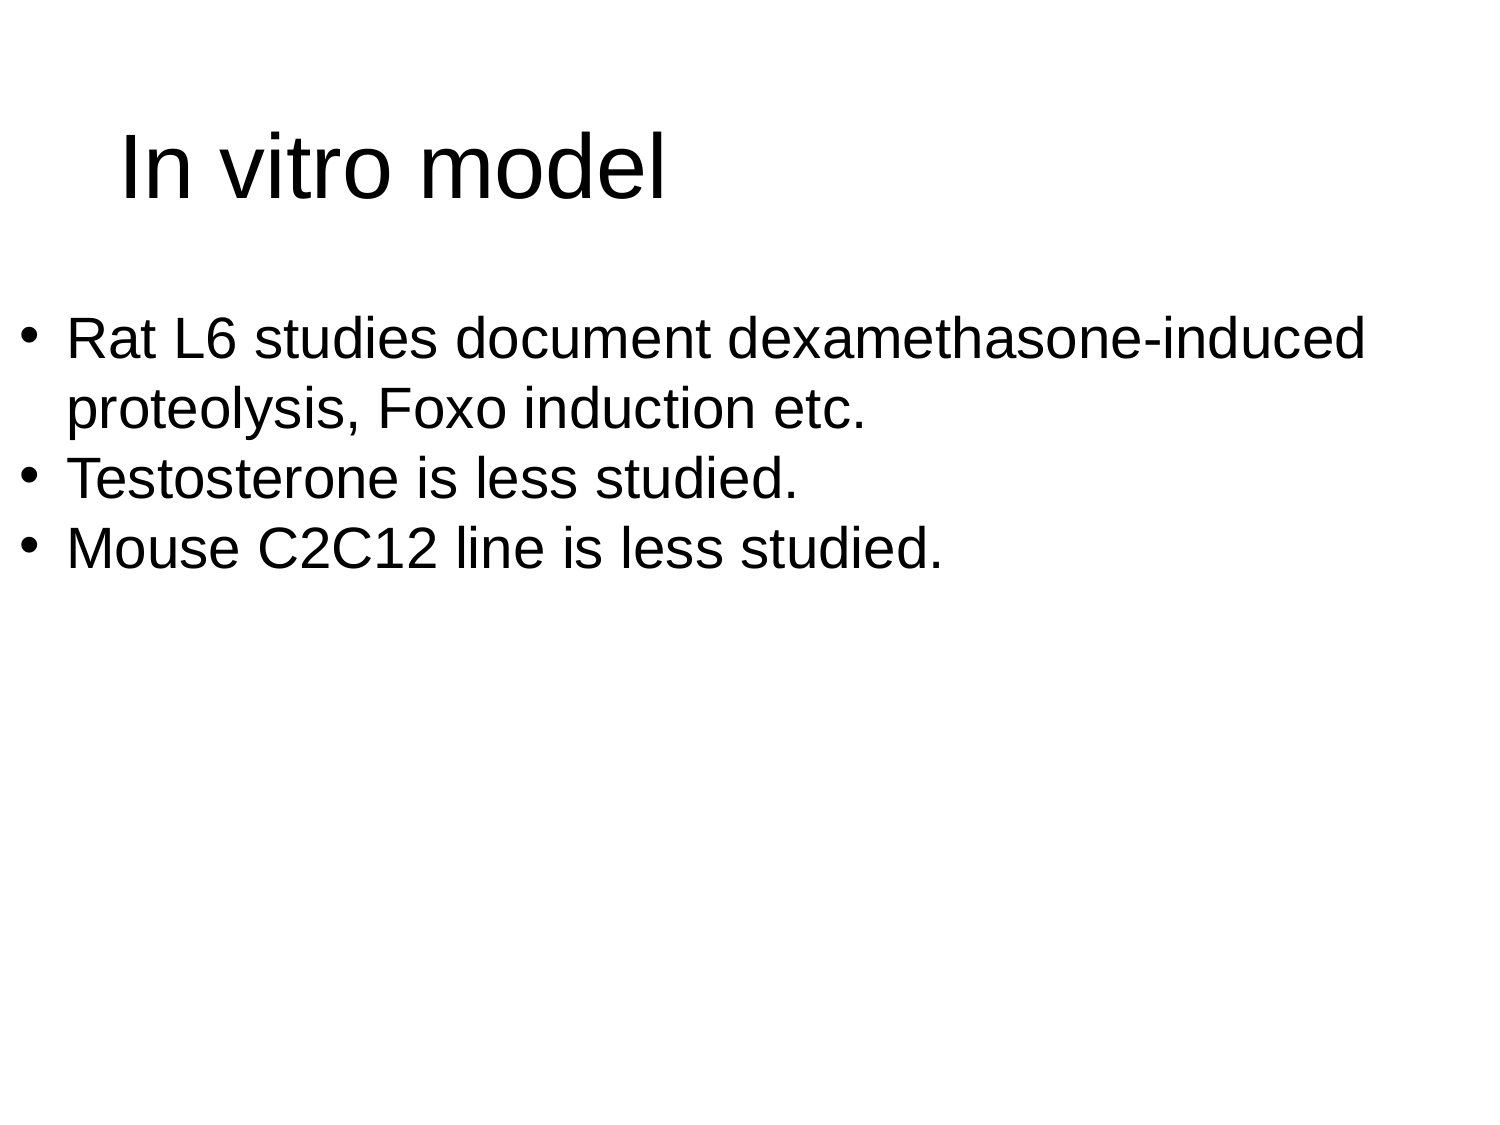

# In vitro model
Rat L6 studies document dexamethasone-induced proteolysis, Foxo induction etc.
Testosterone is less studied.
Mouse C2C12 line is less studied.